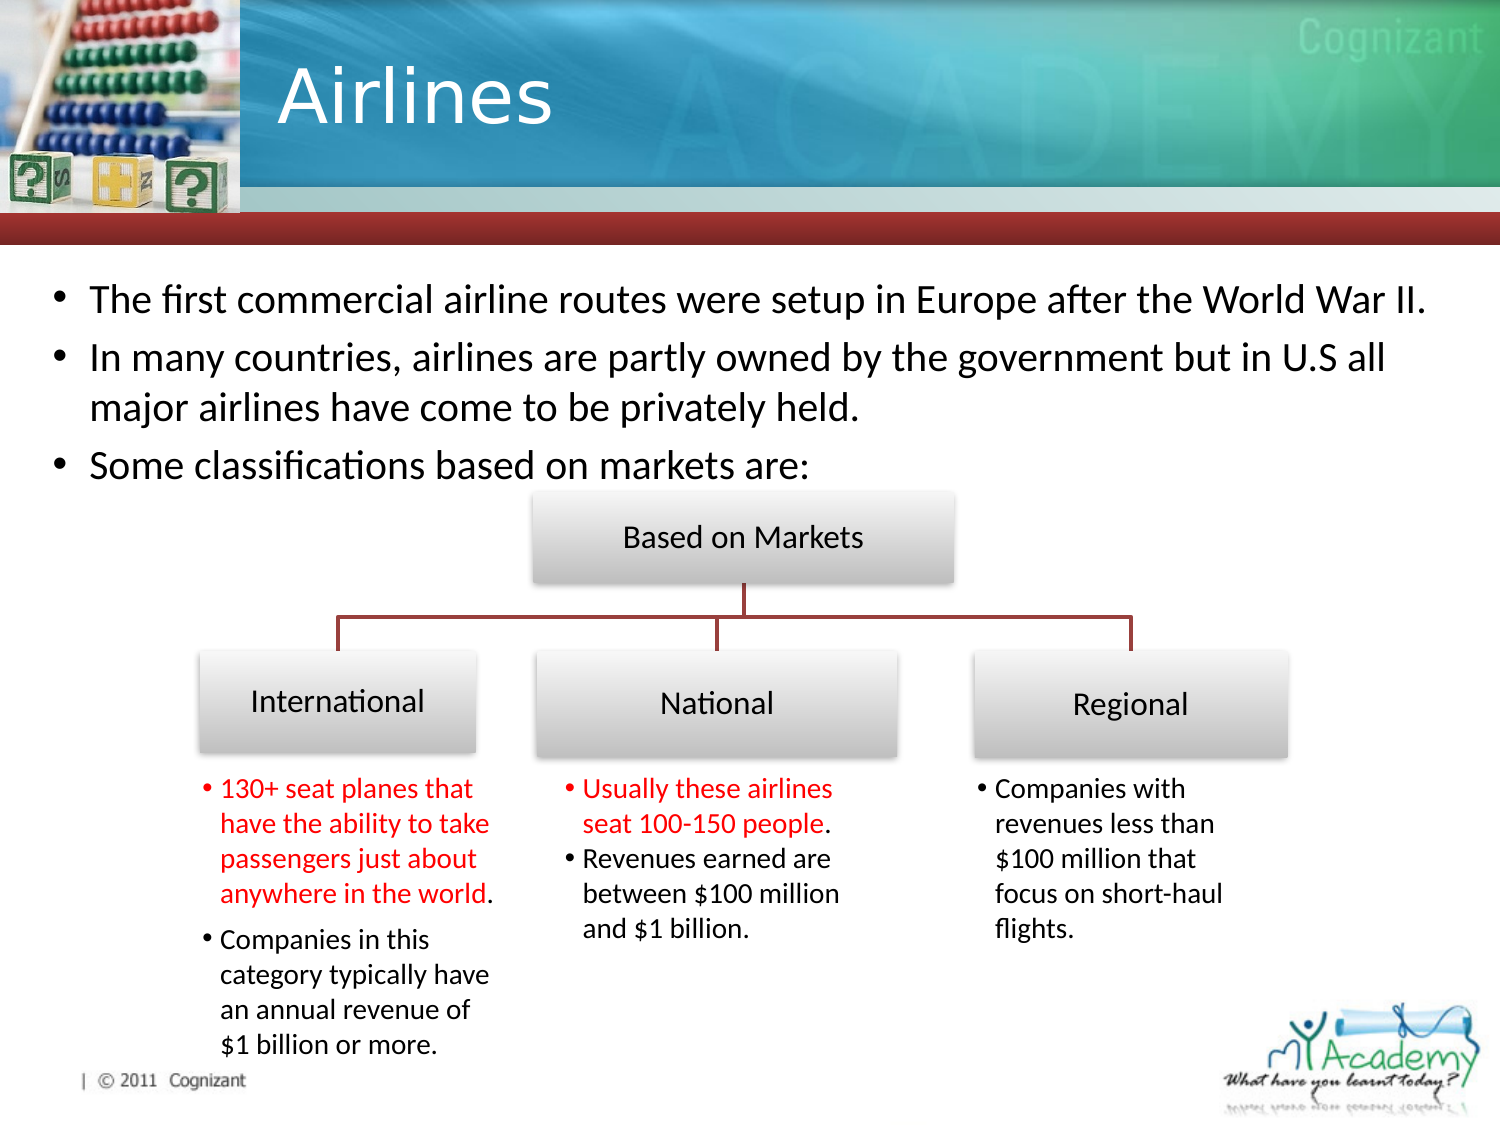

# Airlines
The first commercial airline routes were setup in Europe after the World War II.
In many countries, airlines are partly owned by the government but in U.S all major airlines have come to be privately held.
Some classifications based on markets are:

Based on Markets
International
National
Regional
130+ seat planes that have the ability to take passengers just about anywhere in the world.
Companies in this category typically have an annual revenue of $1 billion or more.
Usually these airlines seat 100-150 people.
Revenues earned are between $100 million and $1 billion.

Companies with revenues less than $100 million that focus on short-haul flights.